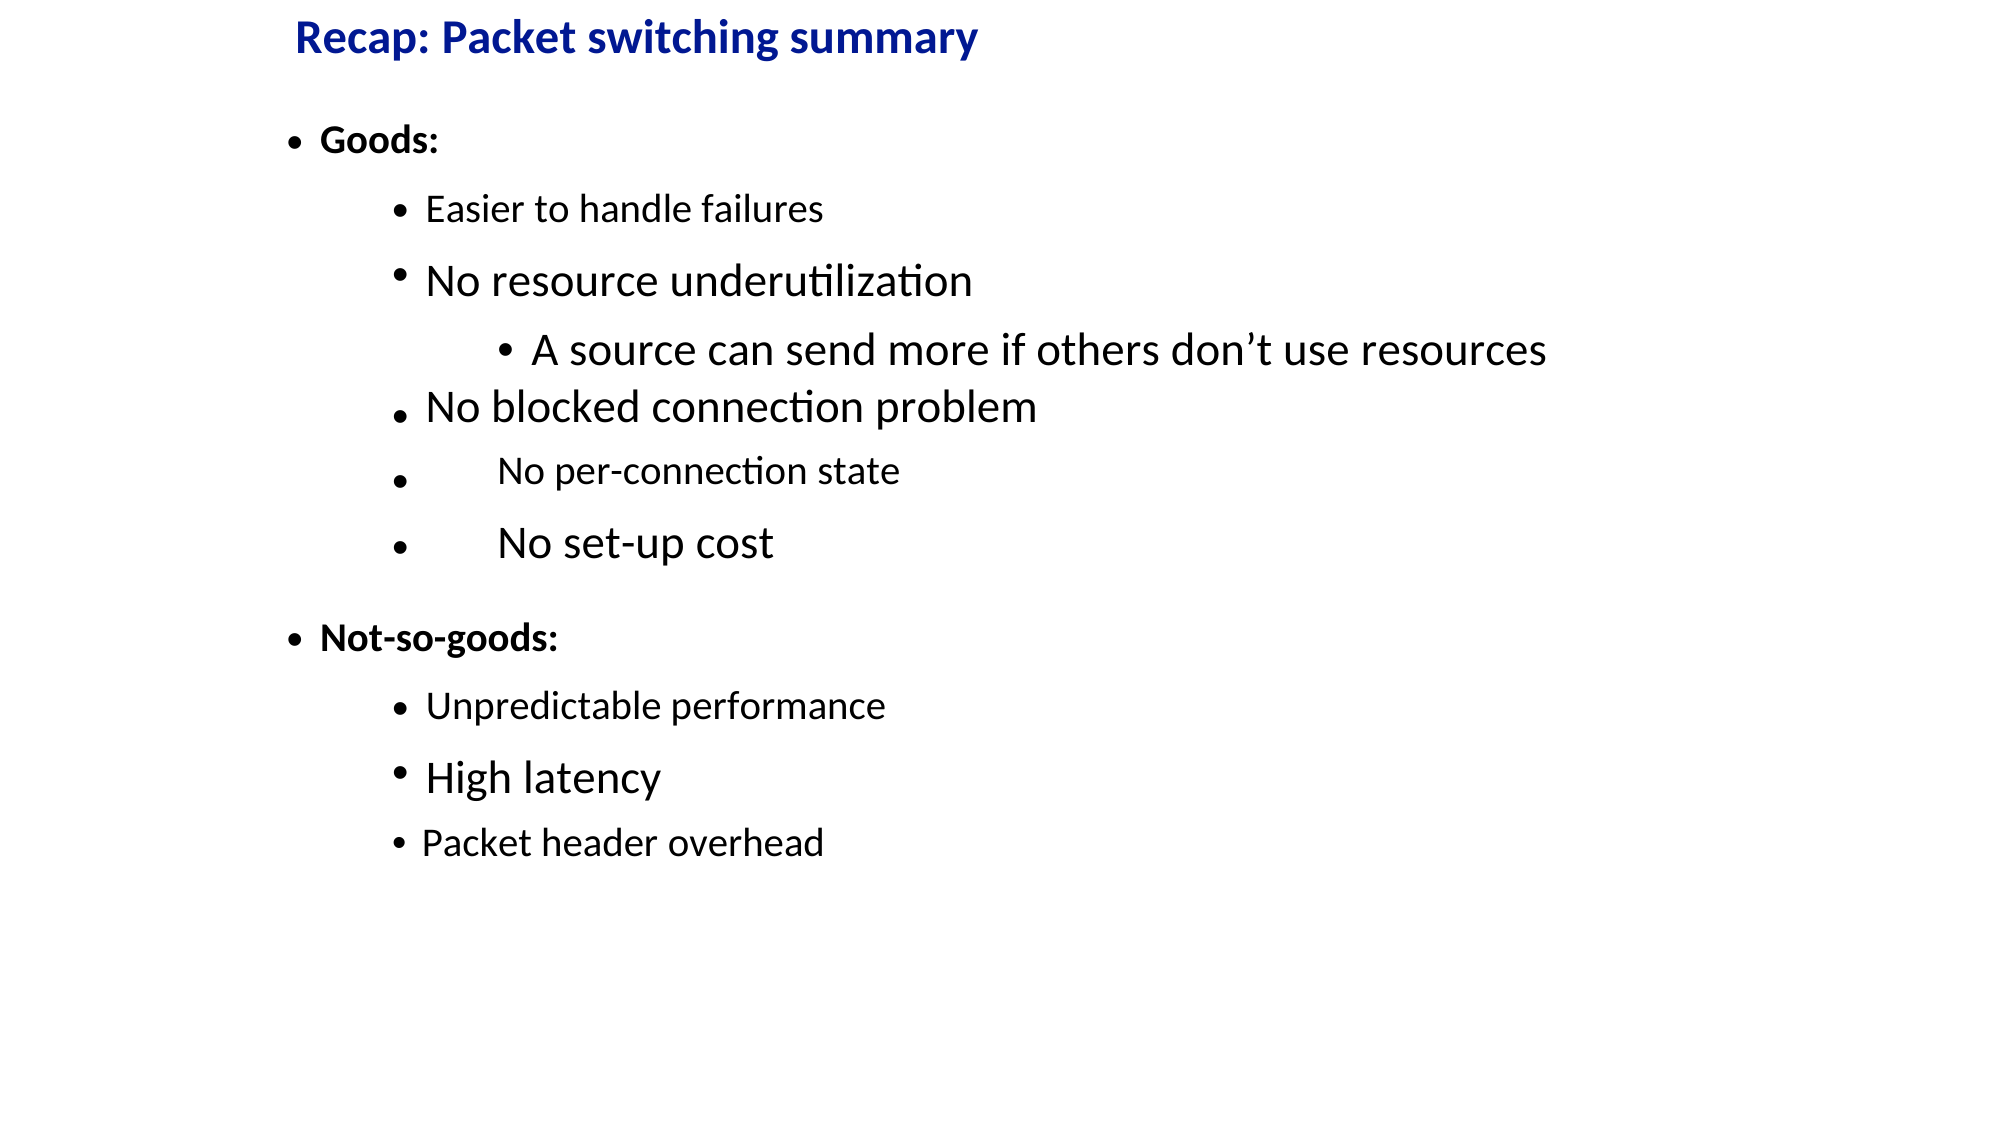

Recap: Packet switching summary
Goods:
•
•
•
Easier to handle failures
No resource underutilization
• A source can send more if others don’t use resources No blocked connection problem
No per-connection state
No set-up cost
•
•
•
•
Not-so-goods:
Unpredictable performance
High latency
•
•
• Packet header overhead